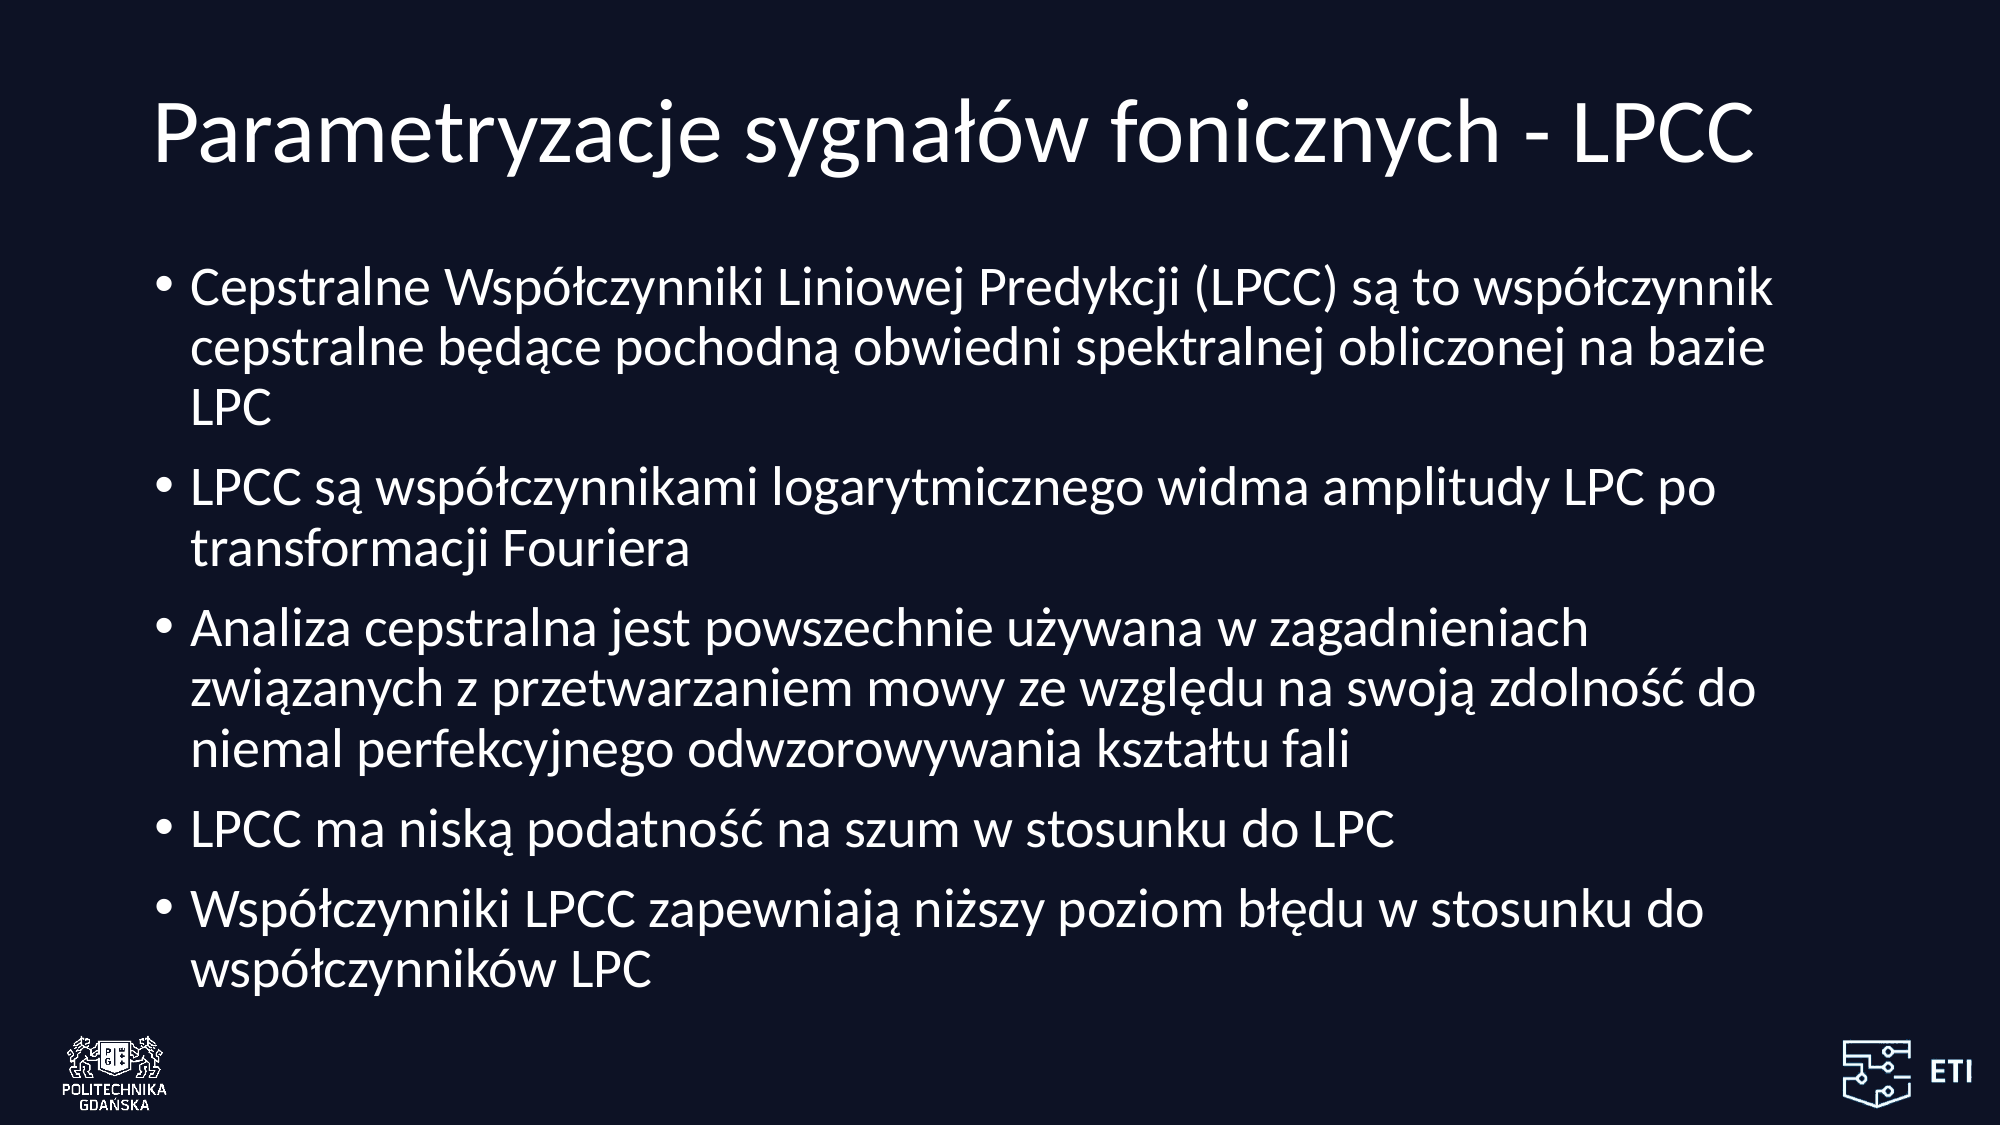

# Parametryzacje sygnałów fonicznych - LPCC
Cepstralne Współczynniki Liniowej Predykcji (LPCC) są to współczynnik cepstralne będące pochodną obwiedni spektralnej obliczonej na bazie LPC
LPCC są współczynnikami logarytmicznego widma amplitudy LPC po transformacji Fouriera
Analiza cepstralna jest powszechnie używana w zagadnieniach związanych z przetwarzaniem mowy ze względu na swoją zdolność do niemal perfekcyjnego odwzorowywania kształtu fali
LPCC ma niską podatność na szum w stosunku do LPC
Współczynniki LPCC zapewniają niższy poziom błędu w stosunku do współczynników LPC